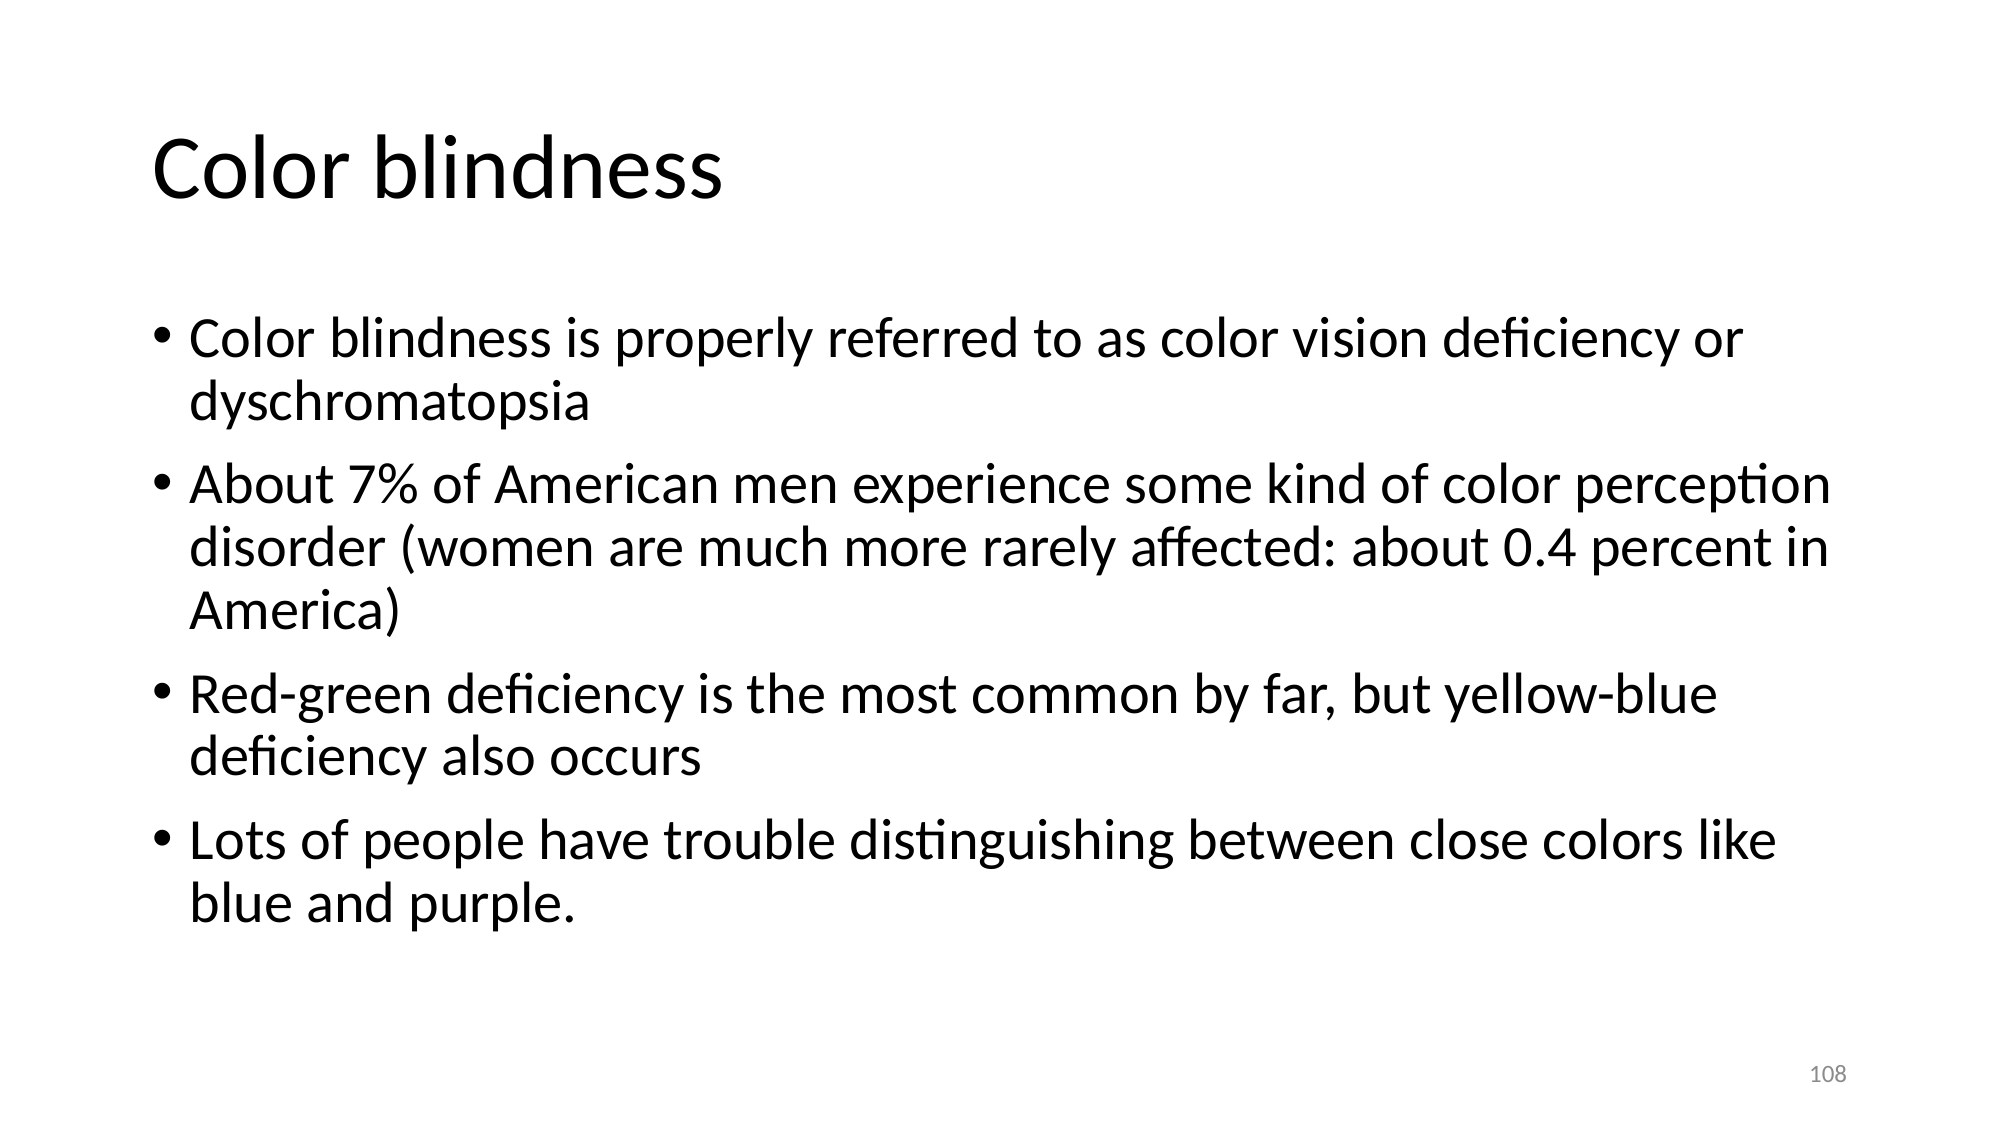

# Color blindness
Color blindness is properly referred to as color vision deficiency or dyschromatopsia
About 7% of American men experience some kind of color perception disorder (women are much more rarely affected: about 0.4 percent in America)
Red-green deficiency is the most common by far, but yellow-blue deficiency also occurs
Lots of people have trouble distinguishing between close colors like blue and purple.
108